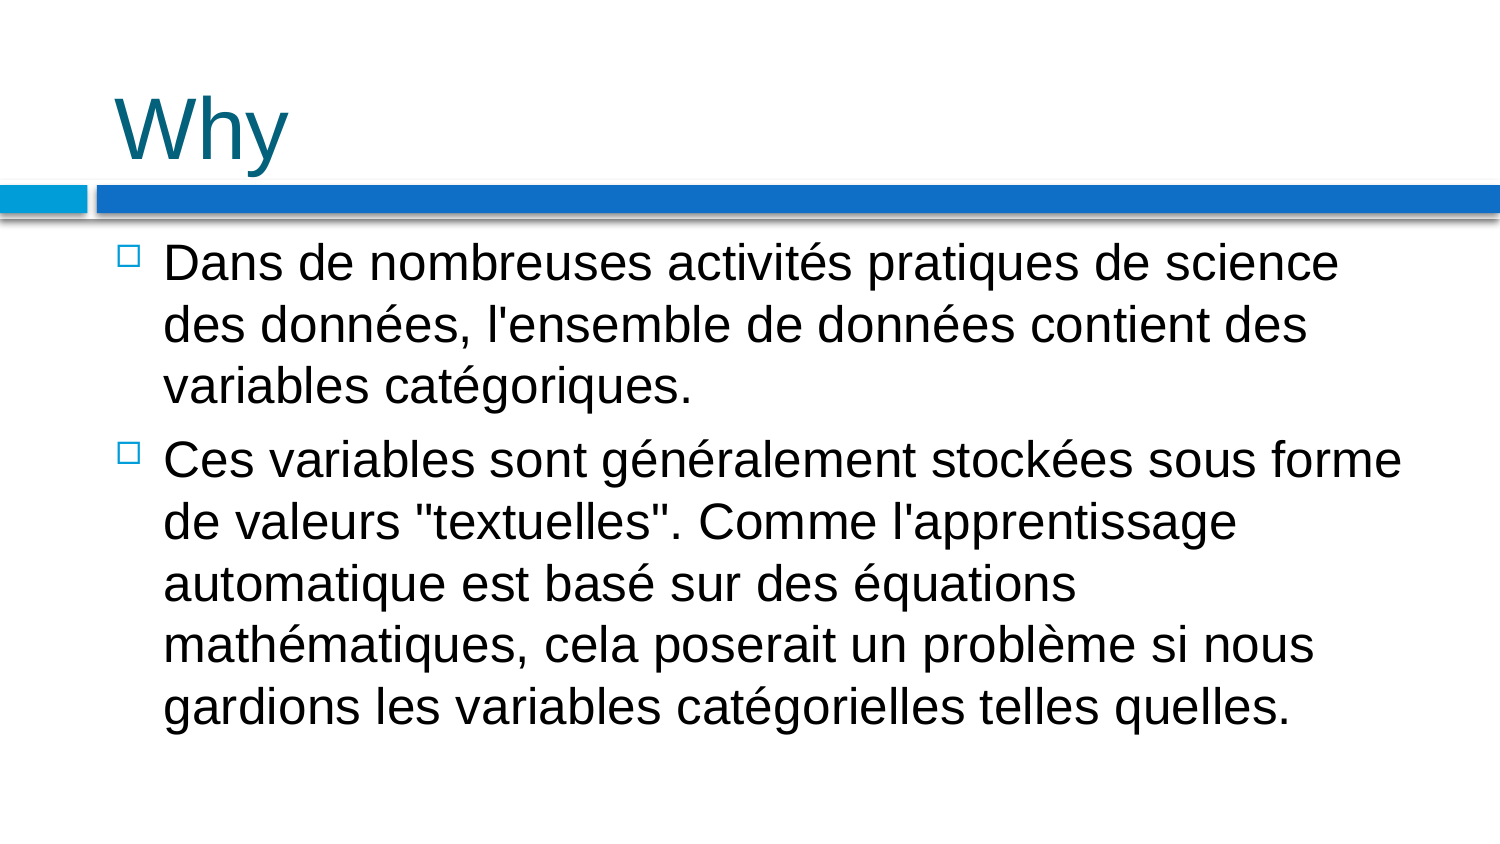

# Why
Dans de nombreuses activités pratiques de science des données, l'ensemble de données contient des variables catégoriques.
Ces variables sont généralement stockées sous forme de valeurs "textuelles". Comme l'apprentissage automatique est basé sur des équations mathématiques, cela poserait un problème si nous gardions les variables catégorielles telles quelles.